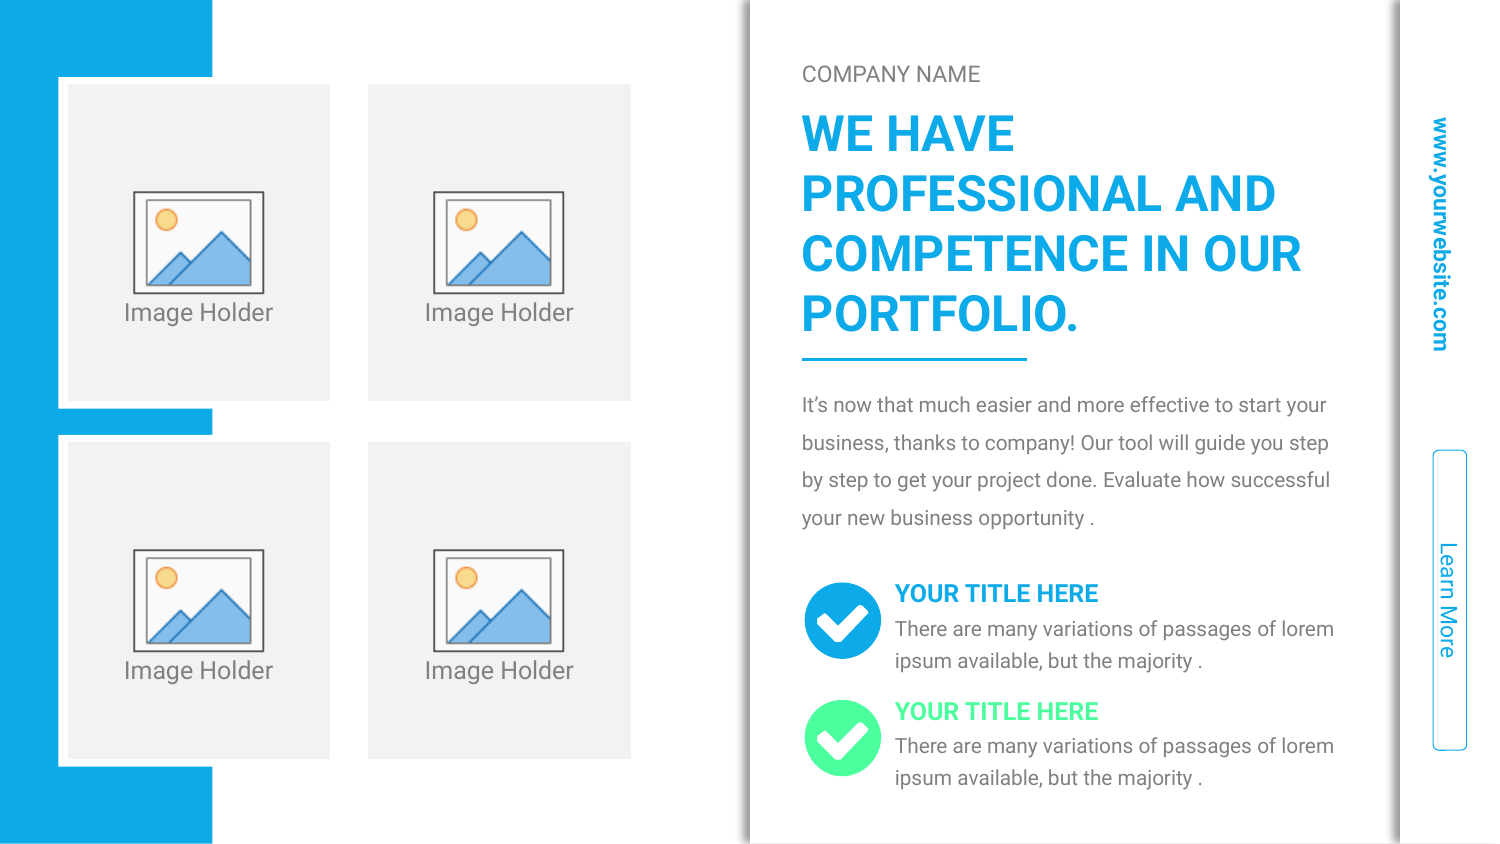

COMPANY NAME

WE HAVE
PROFESSIONAL AND COMPETENCE IN OUR PORTFOLIO.
www.yourwebsite.com
It’s now that much easier and more effective to start your business, thanks to company! Our tool will guide you step by step to get your project done. Evaluate how successful your new business opportunity .

YOUR TITLE HERE
There are many variations of passages of lorem ipsum available, but the majority .

Learn More
YOUR TITLE HERE
There are many variations of passages of lorem ipsum available, but the majority .